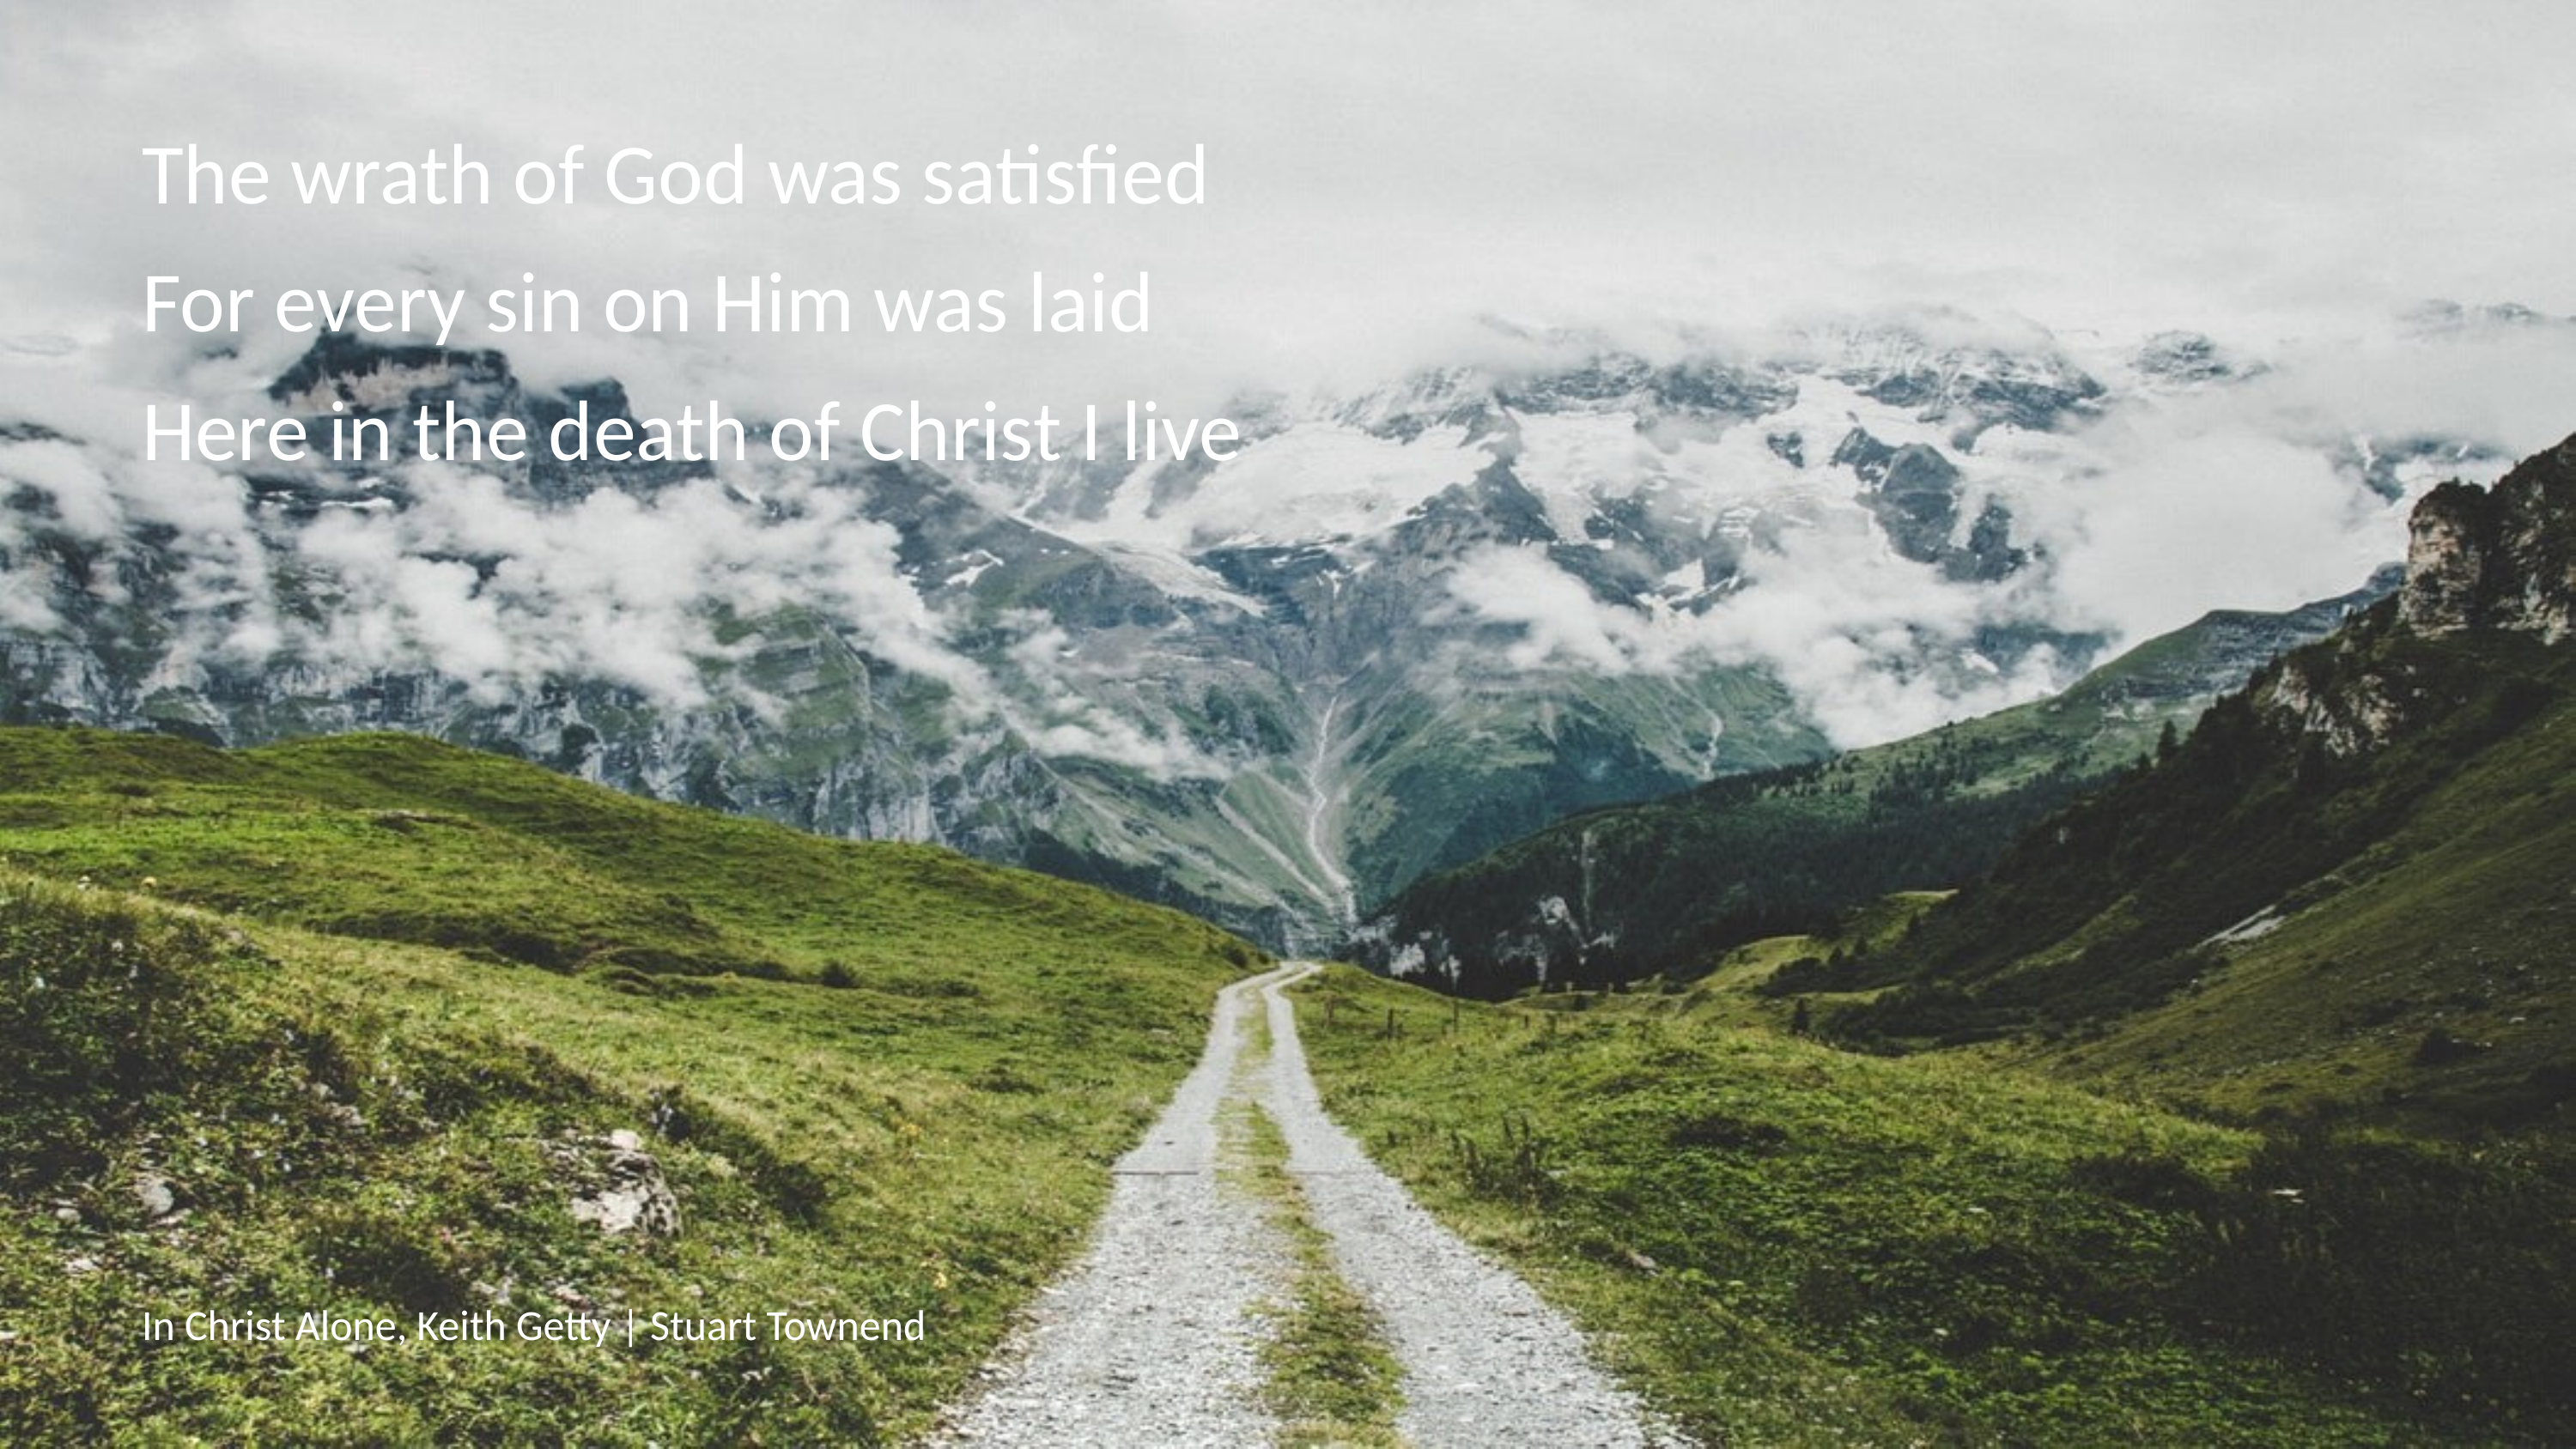

The wrath of God was satisfied
For every sin on Him was laid
Here in the death of Christ I live

# In Christ Alone, Keith Getty | Stuart Townend